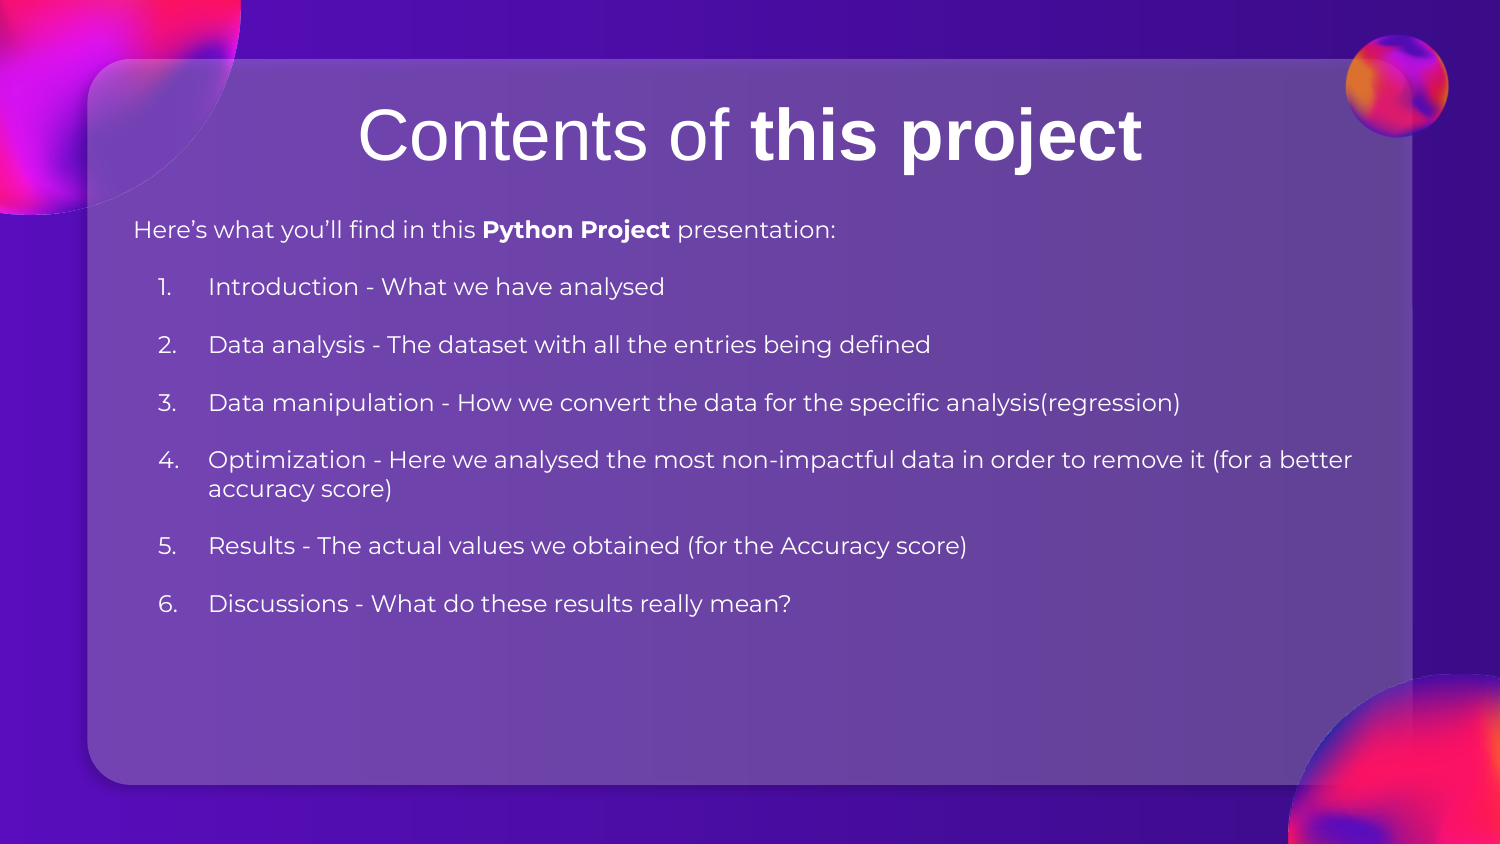

# Contents of this project
Here’s what you’ll find in this Python Project presentation:

Introduction - What we have analysed

Data analysis - The dataset with all the entries being defined

Data manipulation - How we convert the data for the specific analysis(regression)

Optimization - Here we analysed the most non-impactful data in order to remove it (for a better accuracy score)

Results - The actual values we obtained (for the Accuracy score)

Discussions - What do these results really mean?